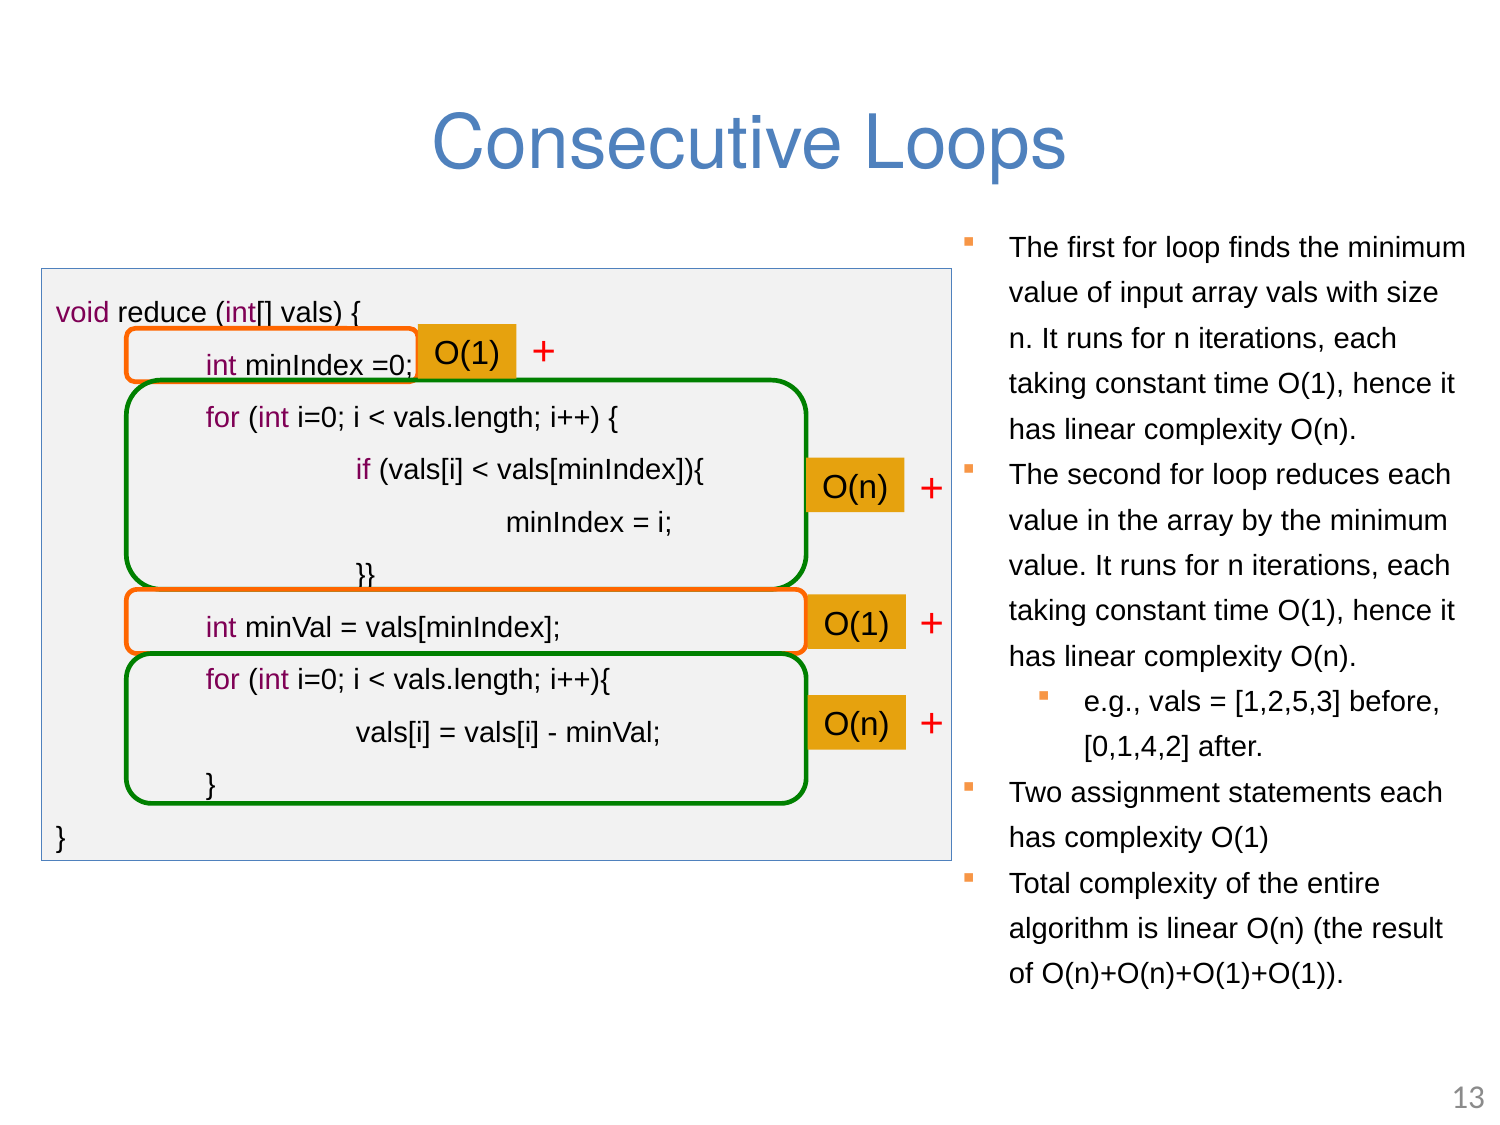

# Consecutive Loops
The first for loop finds the minimum value of input array vals with size n. It runs for n iterations, each taking constant time O(1), hence it has linear complexity O(n).
The second for loop reduces each value in the array by the minimum value. It runs for n iterations, each taking constant time O(1), hence it has linear complexity O(n).
e.g., vals = [1,2,5,3] before, [0,1,4,2] after.
Two assignment statements each has complexity O(1)
Total complexity of the entire algorithm is linear O(n) (the result of O(n)+O(n)+O(1)+O(1)).
void reduce (int[] vals) {
	int minIndex =0;
	for (int i=0; i < vals.length; i++) {
    		if (vals[i] < vals[minIndex]){
			minIndex = i;
		}}
  	int minVal = vals[minIndex];
  	for (int i=0; i < vals.length; i++){
		vals[i] = vals[i] - minVal;
	}
}
+
O(1)

+
O(n)
+

O(1)

+
O(n)
13